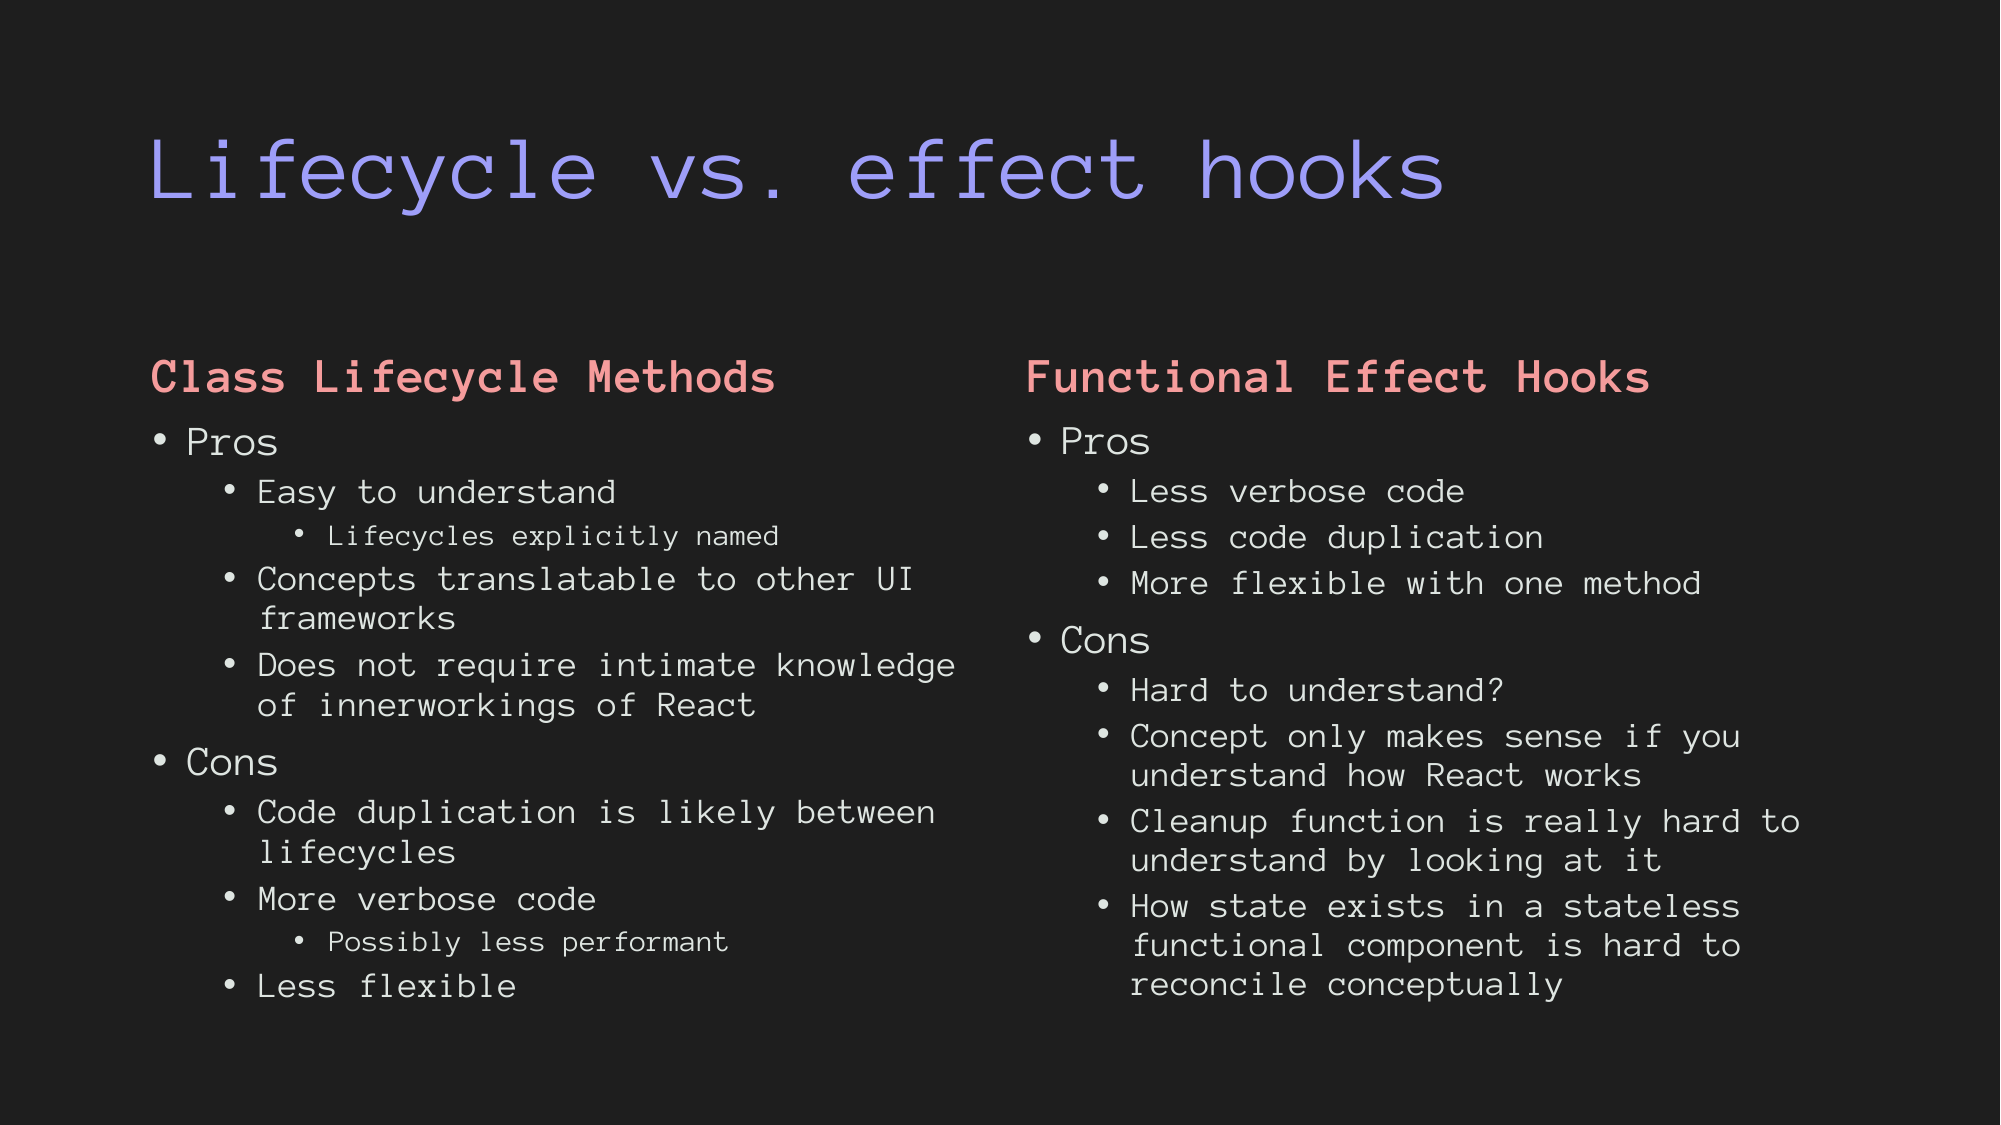

# Lifecycle vs. effect hooks
Class Lifecycle Methods
Functional Effect Hooks
Pros
Easy to understand
Lifecycles explicitly named
Concepts translatable to other UI frameworks
Does not require intimate knowledge of innerworkings of React
Cons
Code duplication is likely between lifecycles
More verbose code
Possibly less performant
Less flexible
Pros
Less verbose code
Less code duplication
More flexible with one method
Cons
Hard to understand?
Concept only makes sense if you understand how React works
Cleanup function is really hard to understand by looking at it
How state exists in a stateless functional component is hard to reconcile conceptually